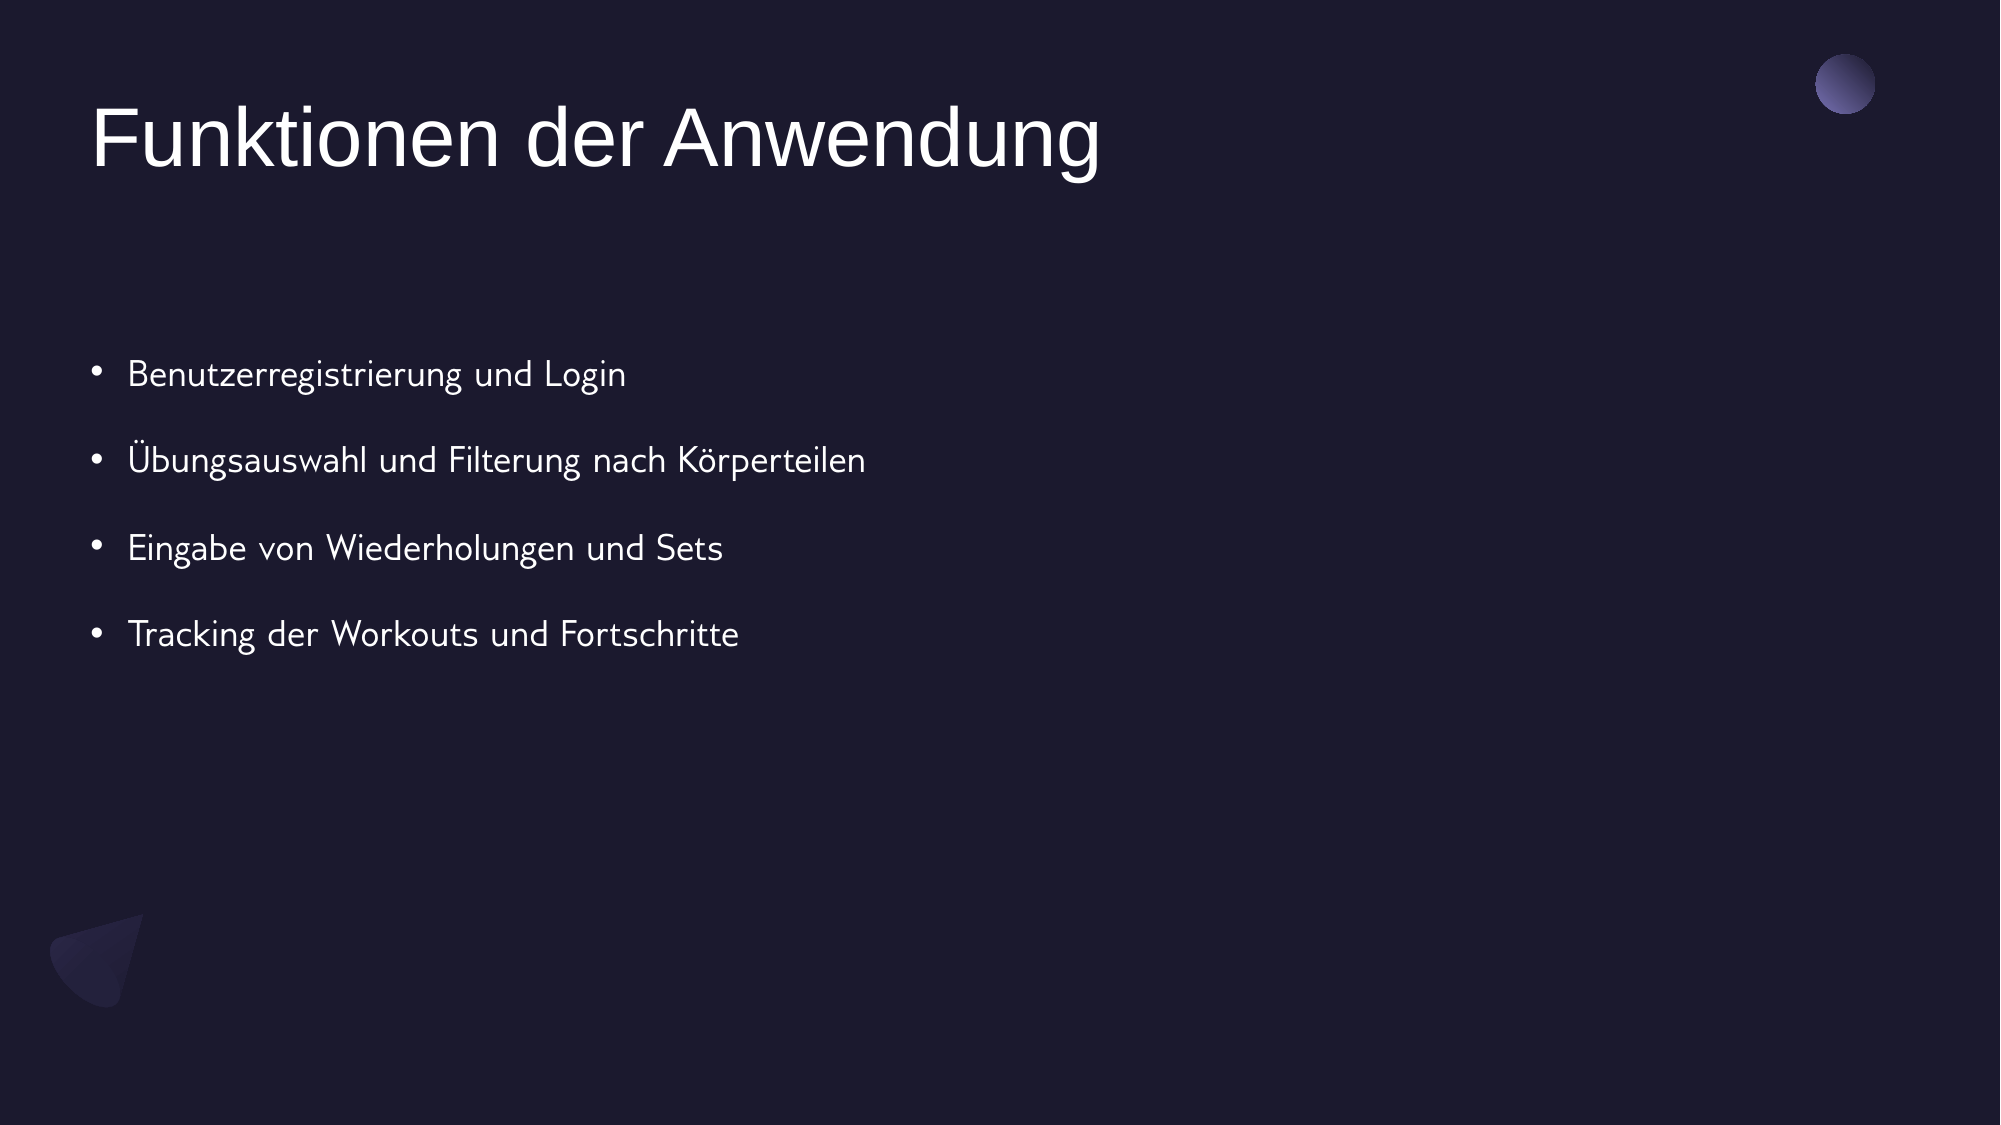

# Funktionen der Anwendung
Benutzerregistrierung und Login
Übungsauswahl und Filterung nach Körperteilen
Eingabe von Wiederholungen und Sets
Tracking der Workouts und Fortschritte